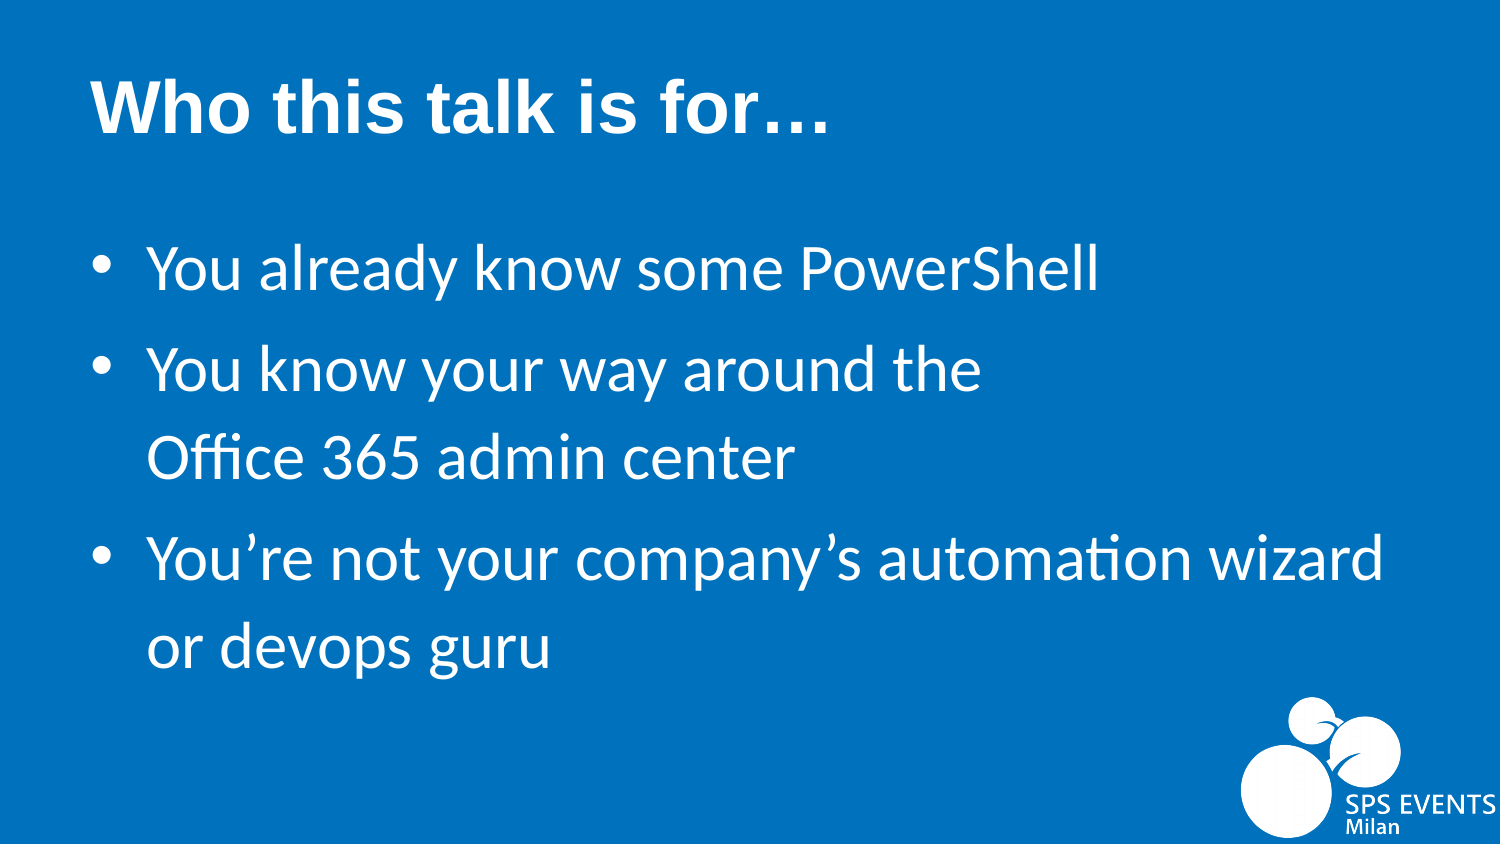

# Who this talk is for…
You already know some PowerShell
You know your way around the
Office 365 admin center
You’re not your company’s automation wizard
or devops guru